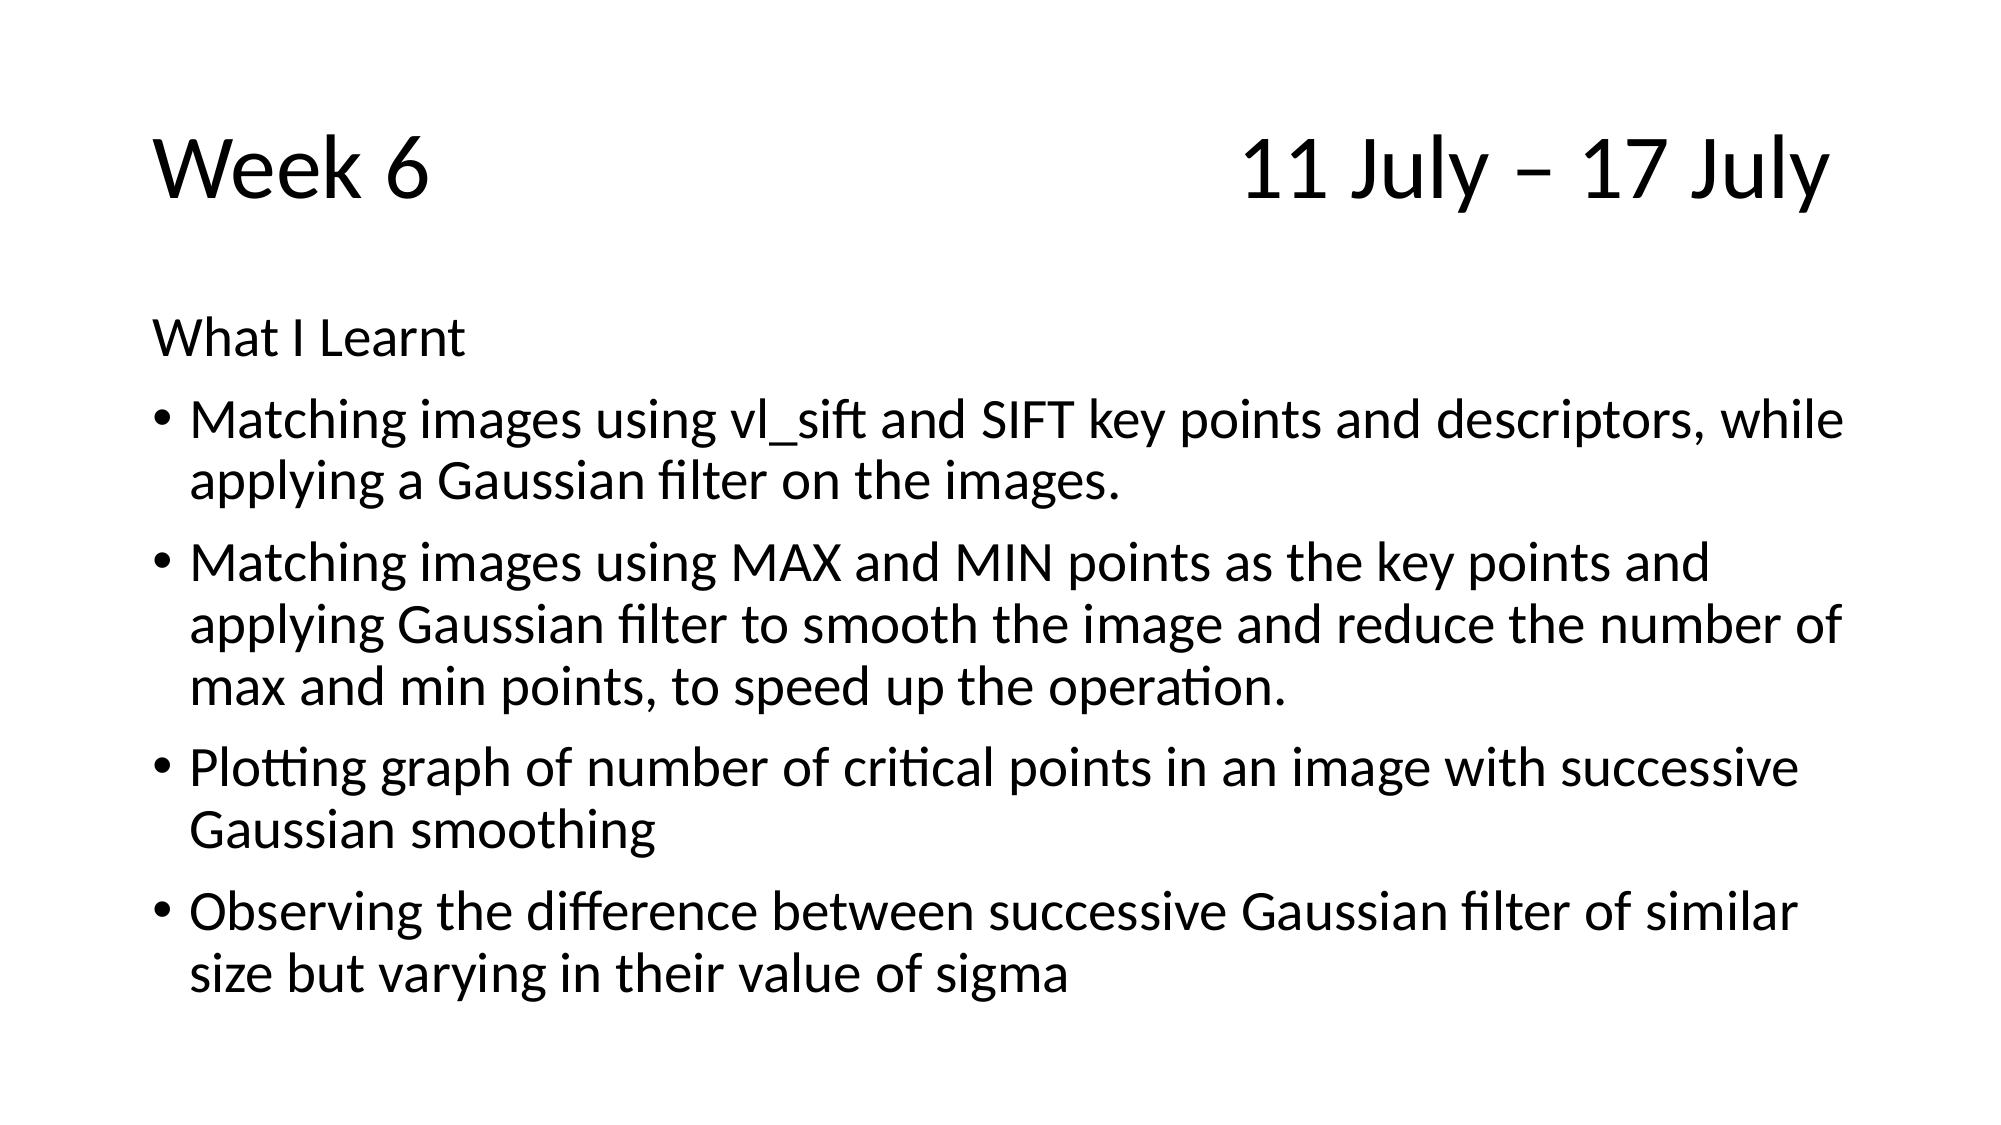

# Week 6                                       11 July – 17 July
What I Learnt
Matching images using vl_sift and SIFT key points and descriptors, while applying a Gaussian filter on the images.
Matching images using MAX and MIN points as the key points and applying Gaussian filter to smooth the image and reduce the number of max and min points, to speed up the operation.
Plotting graph of number of critical points in an image with successive Gaussian smoothing
Observing the difference between successive Gaussian filter of similar size but varying in their value of sigma